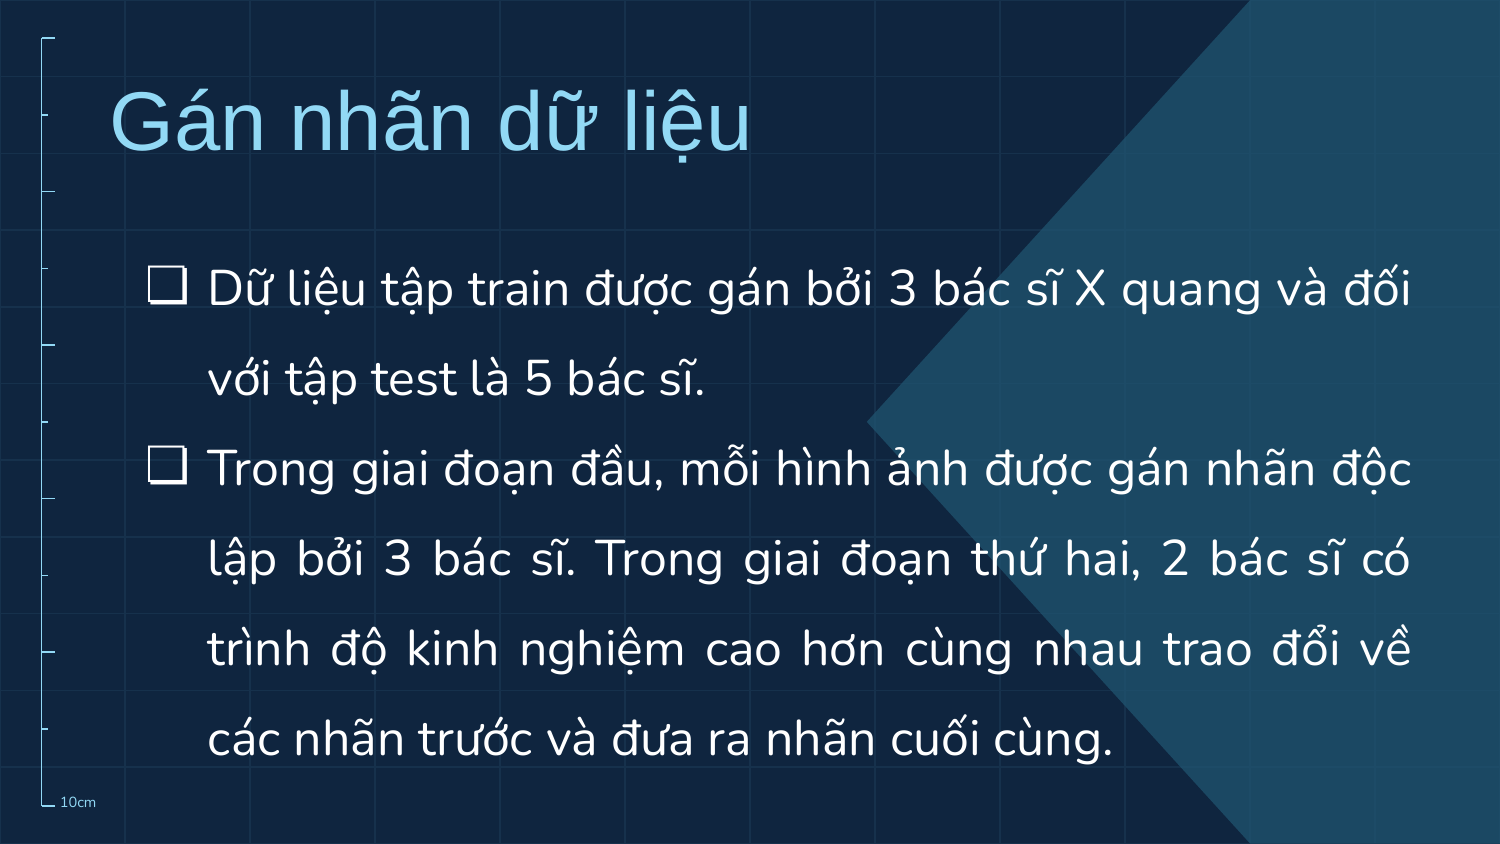

# Gán nhãn dữ liệu
Dữ liệu tập train được gán bởi 3 bác sĩ X quang và đối với tập test là 5 bác sĩ.
Trong giai đoạn đầu, mỗi hình ảnh được gán nhãn độc lập bởi 3 bác sĩ. Trong giai đoạn thứ hai, 2 bác sĩ có trình độ kinh nghiệm cao hơn cùng nhau trao đổi về các nhãn trước và đưa ra nhãn cuối cùng.